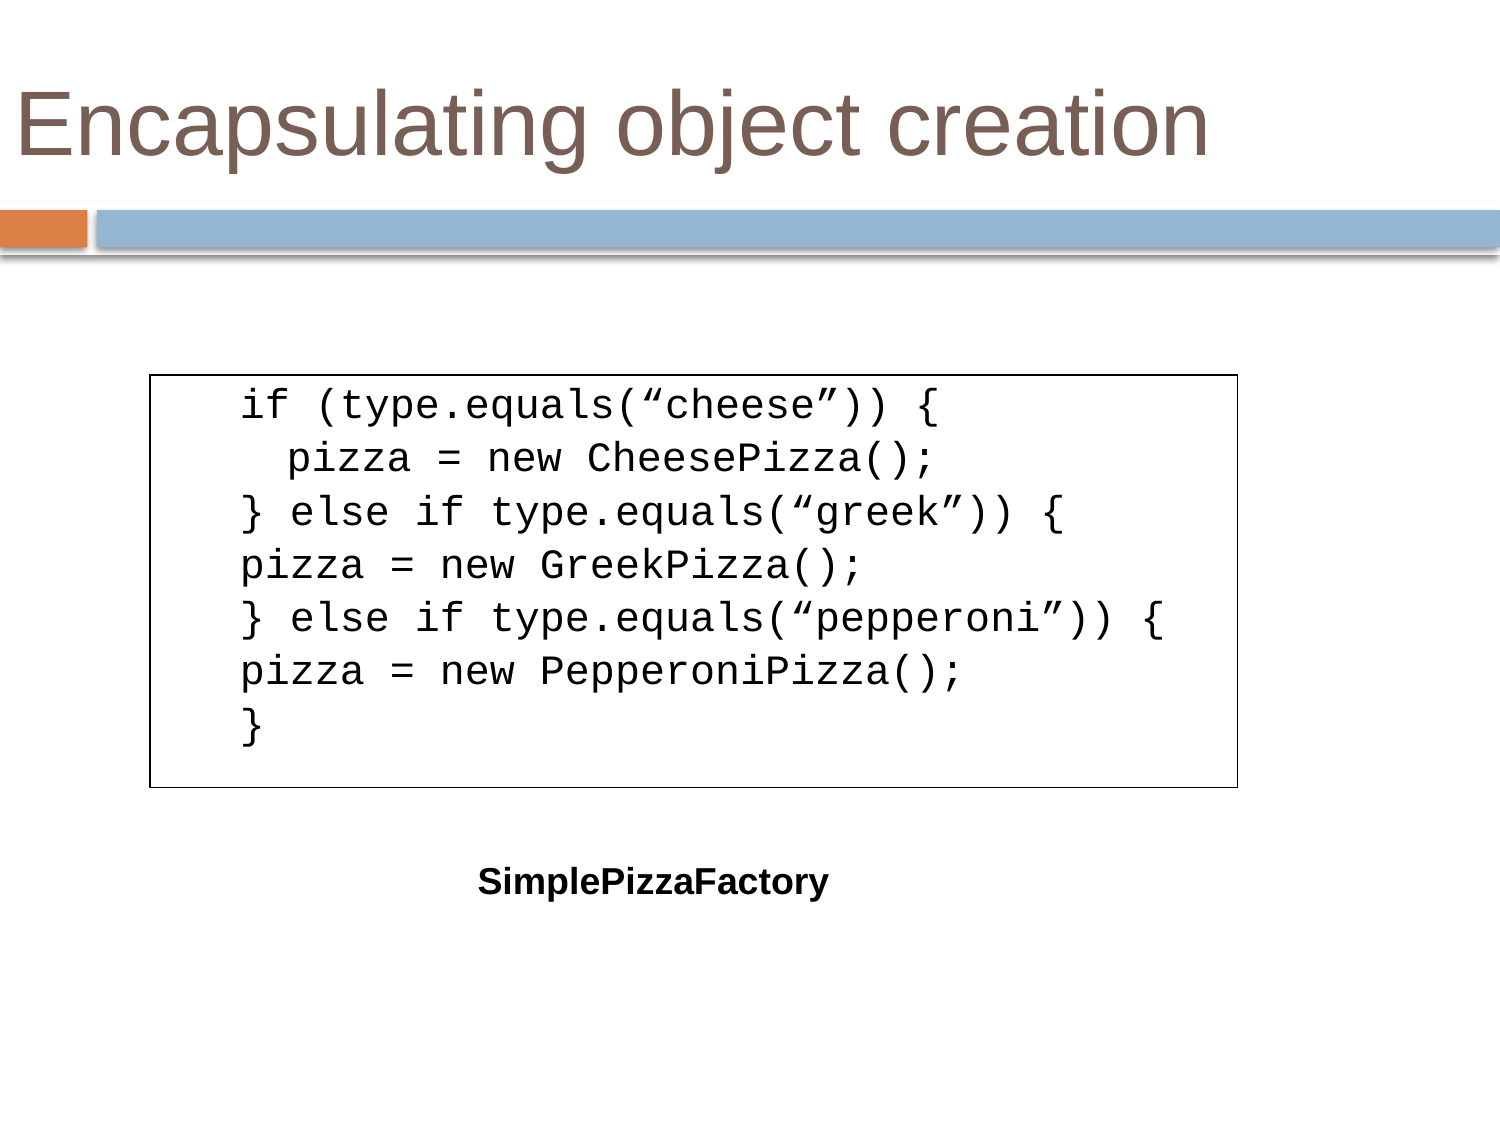

# Encapsulating object creation
if (type.equals(“cheese”)) {
	pizza = new CheesePizza();
} else if type.equals(“greek”)) {
pizza = new GreekPizza();
} else if type.equals(“pepperoni”)) {
pizza = new PepperoniPizza();
}
SimplePizzaFactory